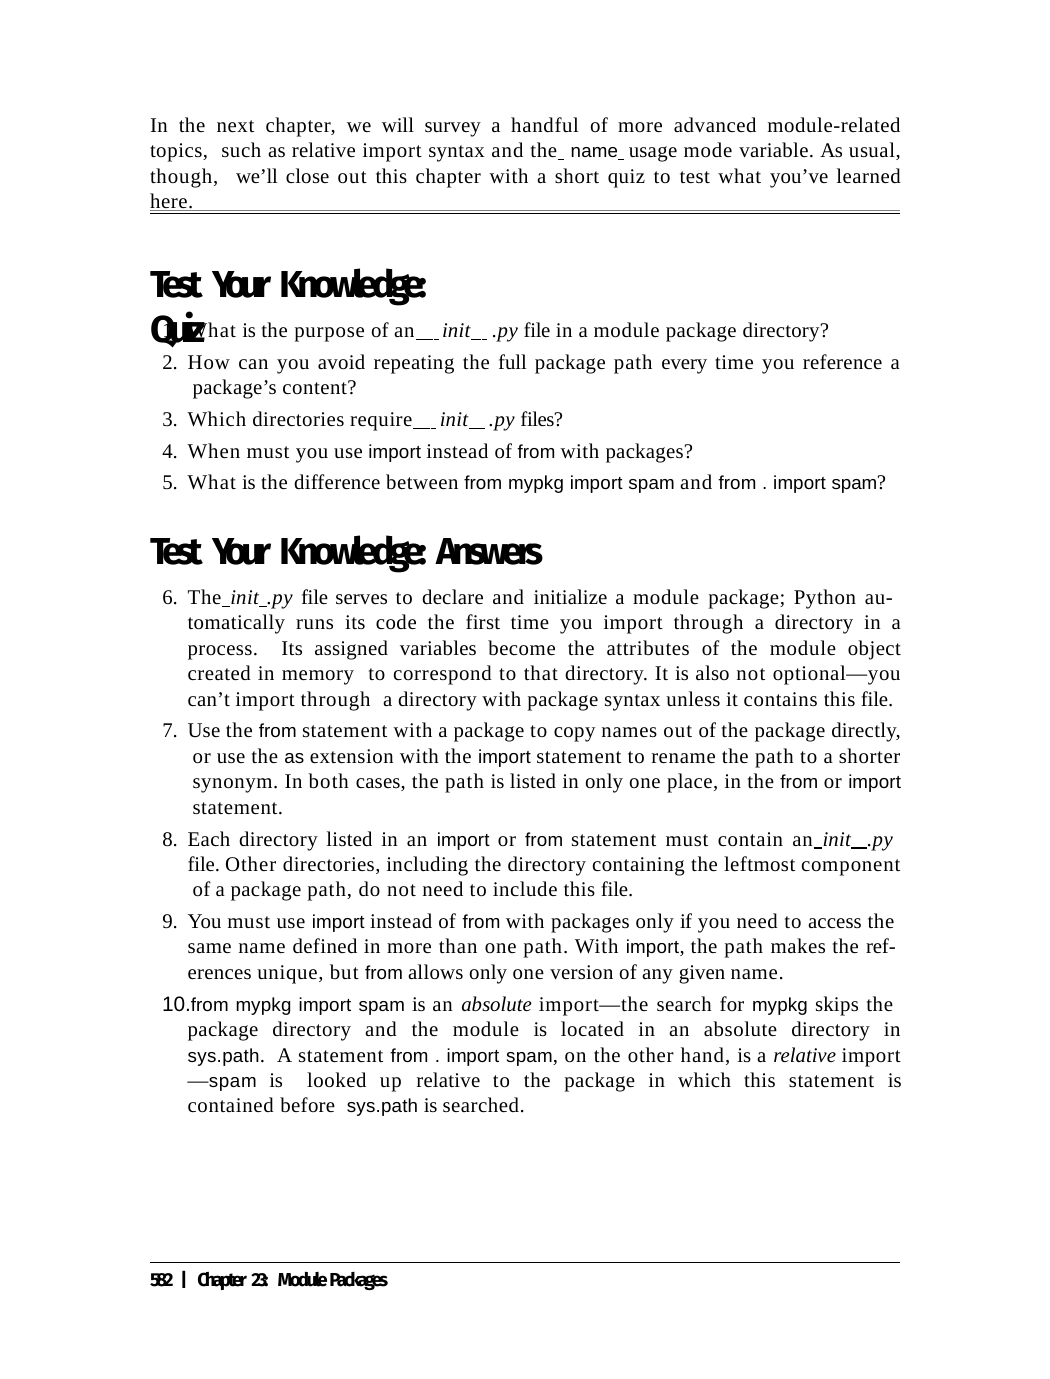

In the next chapter, we will survey a handful of more advanced module-related topics,  such as relative import syntax and the name usage mode variable. As usual, though,  we’ll close out this chapter with a short quiz to test what you’ve learned here.

# Test Your Knowledge: Quiz
What is the purpose of an    init   .py file in a module package directory?
How can you avoid repeating the full package path every time you reference a  package’s content?
Which directories require    init   .py files?
When must you use import instead of from with packages?
What is the difference between from mypkg import spam and from . import spam?

Test Your Knowledge: Answers
The init .py file serves to declare and initialize a module package; Python au-  tomatically runs its code the first time you import through a directory in a process.  Its assigned variables become the attributes of the module object created in memory  to correspond to that directory. It is also not optional—you can’t import through  a directory with package syntax unless it contains this file.
Use the from statement with a package to copy names out of the package directly,  or use the as extension with the import statement to rename the path to a shorter  synonym. In both cases, the path is listed in only one place, in the from or import  statement.
Each directory listed in an import or from statement must contain an init  .py  file. Other directories, including the directory containing the leftmost component  of a package path, do not need to include this file.
You must use import instead of from with packages only if you need to access the  same name defined in more than one path. With import, the path makes the ref-  erences unique, but from allows only one version of any given name.
from mypkg import spam is an absolute import—the search for mypkg skips the  package directory and the module is located in an absolute directory in sys.path.  A statement from . import spam, on the other hand, is a relative import—spam is  looked up relative to the package in which this statement is contained before  sys.path is searched.

582  |  Chapter 23:  Module Packages